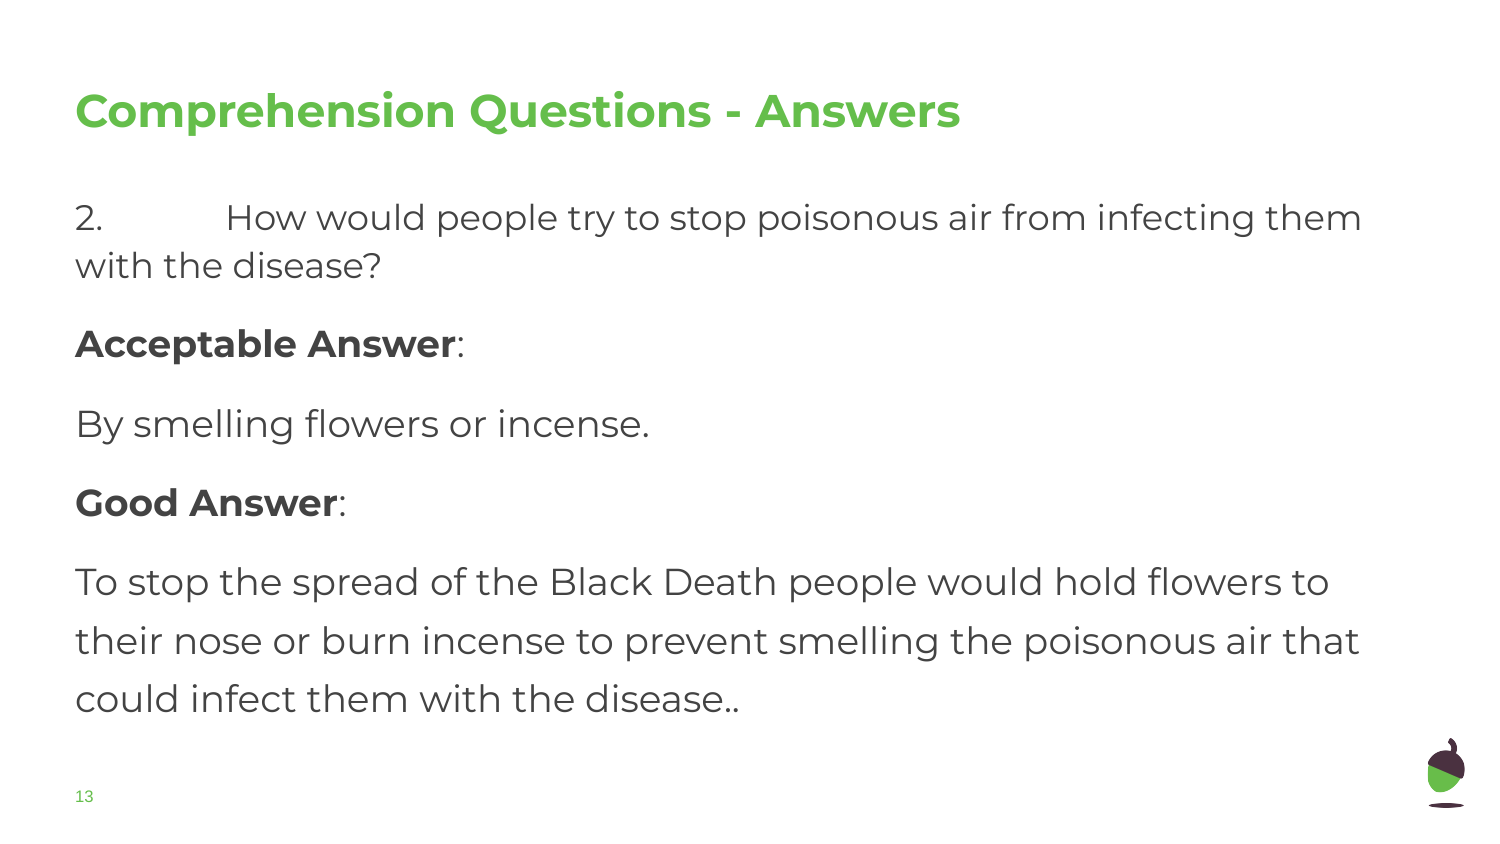

# Comprehension Questions - Answers
2.	How would people try to stop poisonous air from infecting them with the disease?
Acceptable Answer:
By smelling flowers or incense.
Good Answer:
To stop the spread of the Black Death people would hold flowers to their nose or burn incense to prevent smelling the poisonous air that could infect them with the disease..
13